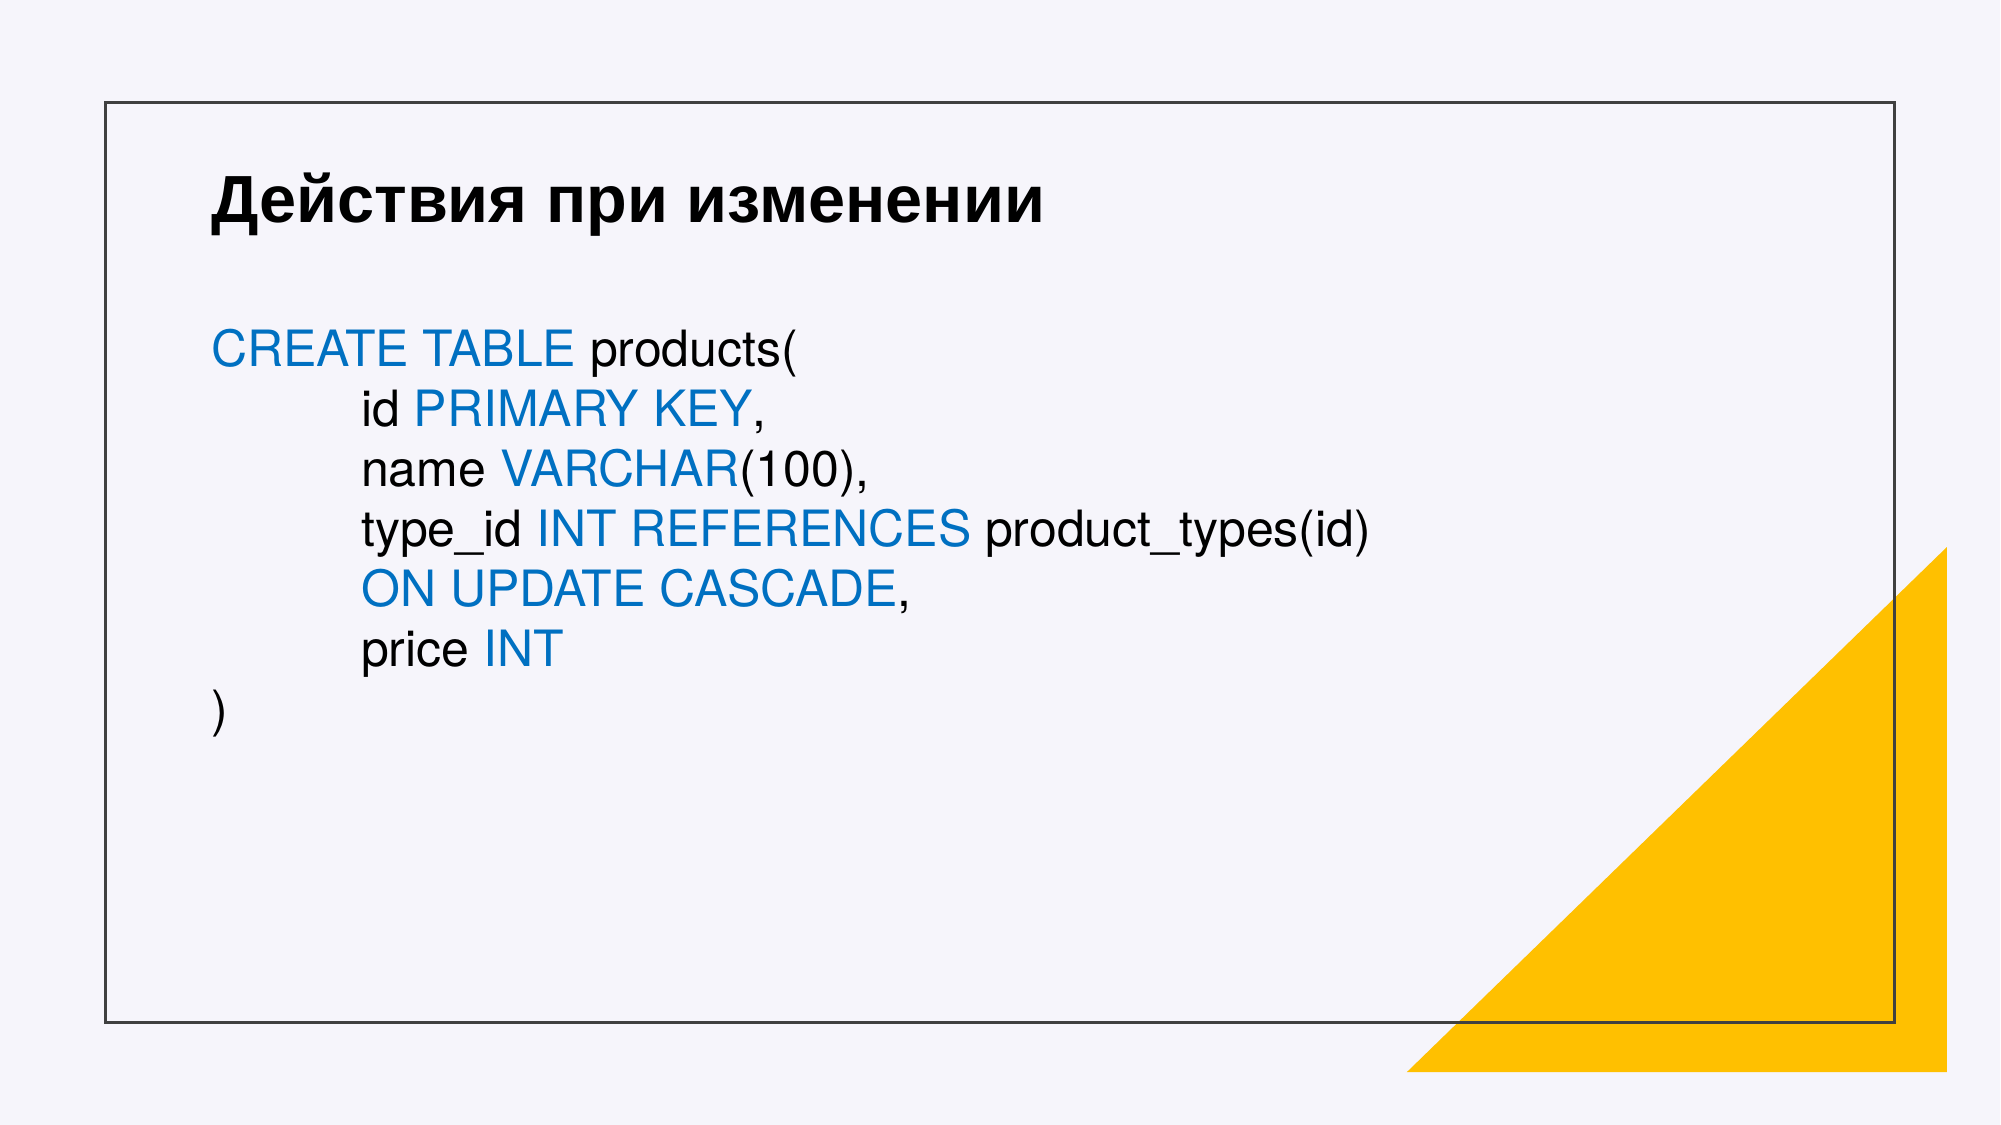

Действия при изменении

CREATE TABLE products(
	id PRIMARY KEY,
	name VARCHAR(100),
	type_id INT REFERENCES product_types(id)
	ON UPDATE CASCADE,
	price INT
)